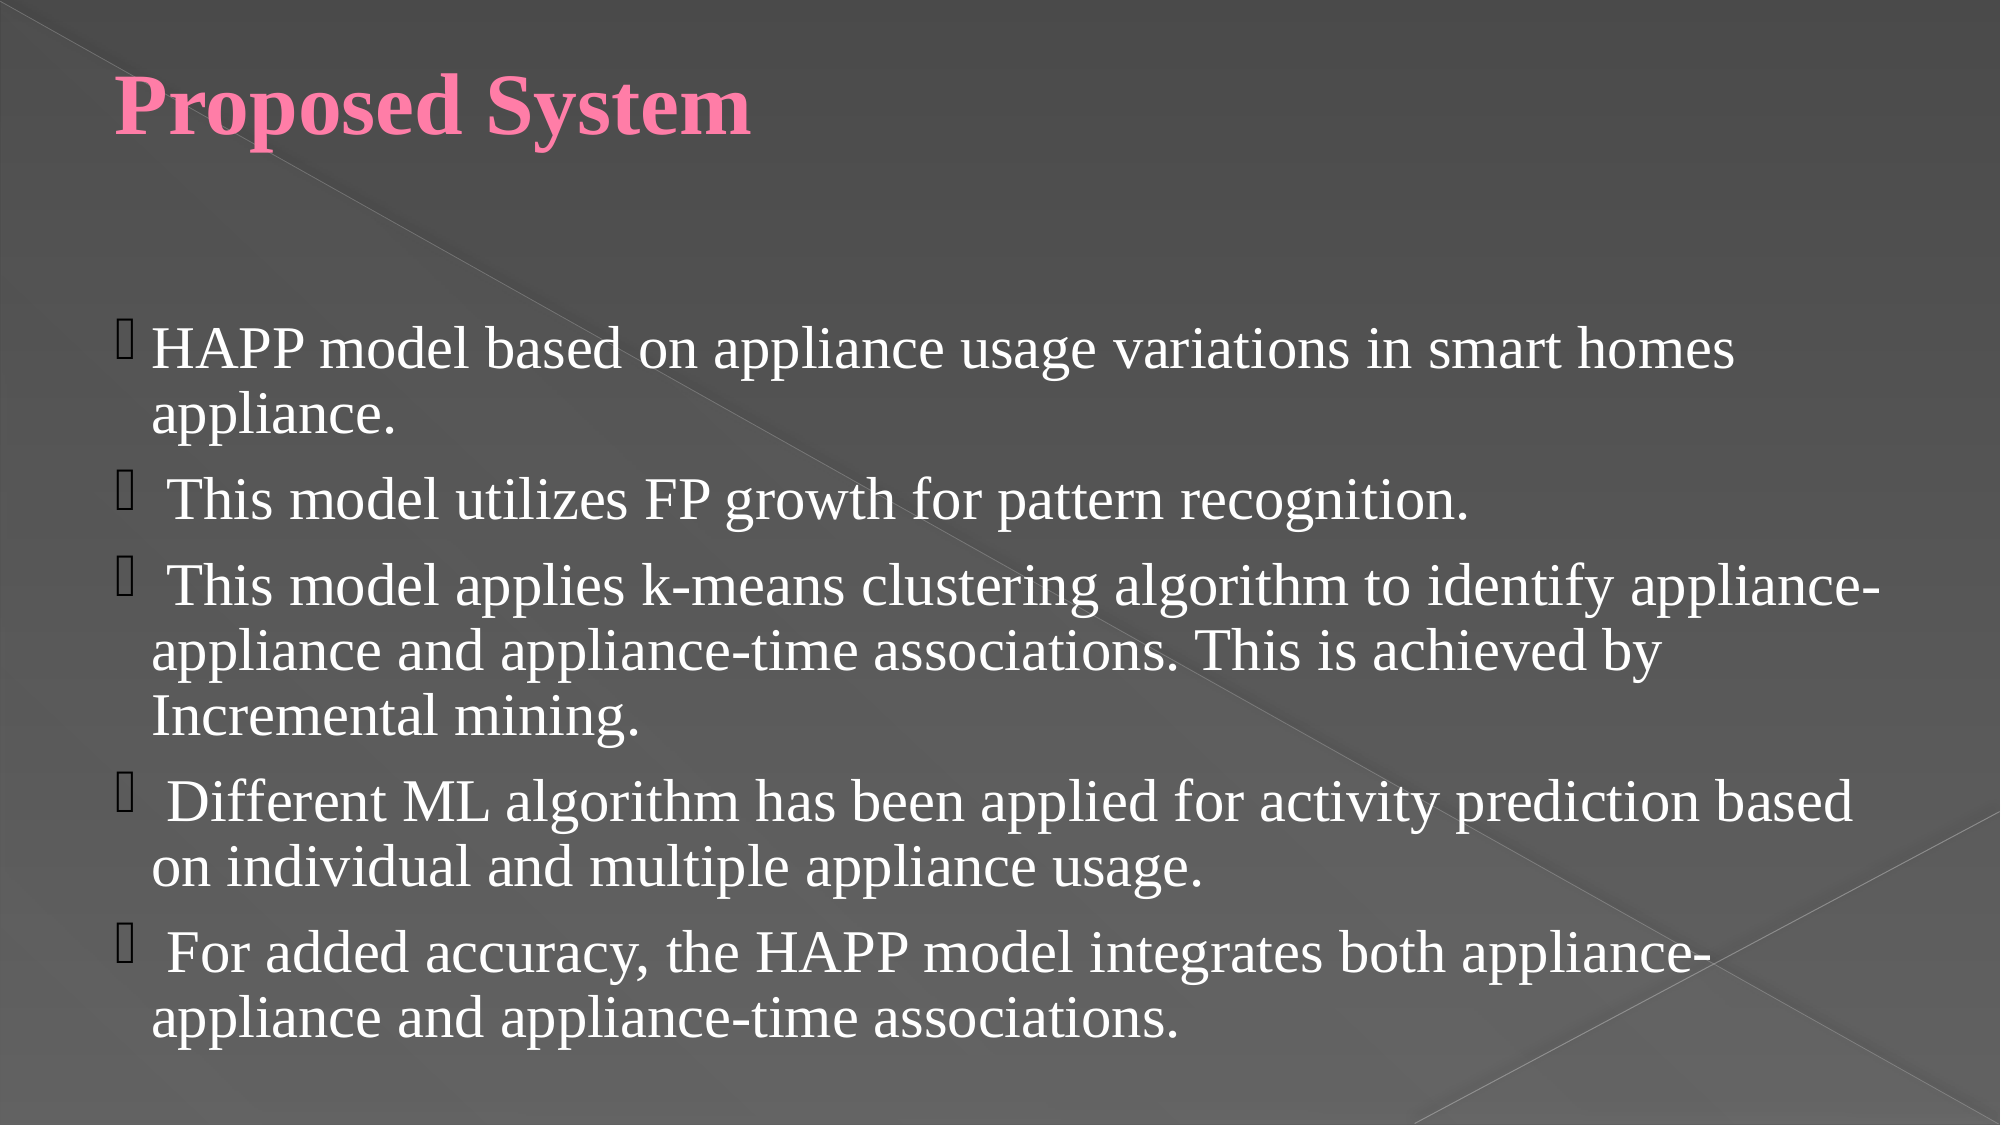

# Proposed System
HAPP model based on appliance usage variations in smart homes appliance.
 This model utilizes FP growth for pattern recognition.
 This model applies k-means clustering algorithm to identify appliance-appliance and appliance-time associations. This is achieved by Incremental mining.
 Different ML algorithm has been applied for activity prediction based on individual and multiple appliance usage.
 For added accuracy, the HAPP model integrates both appliance-appliance and appliance-time associations.